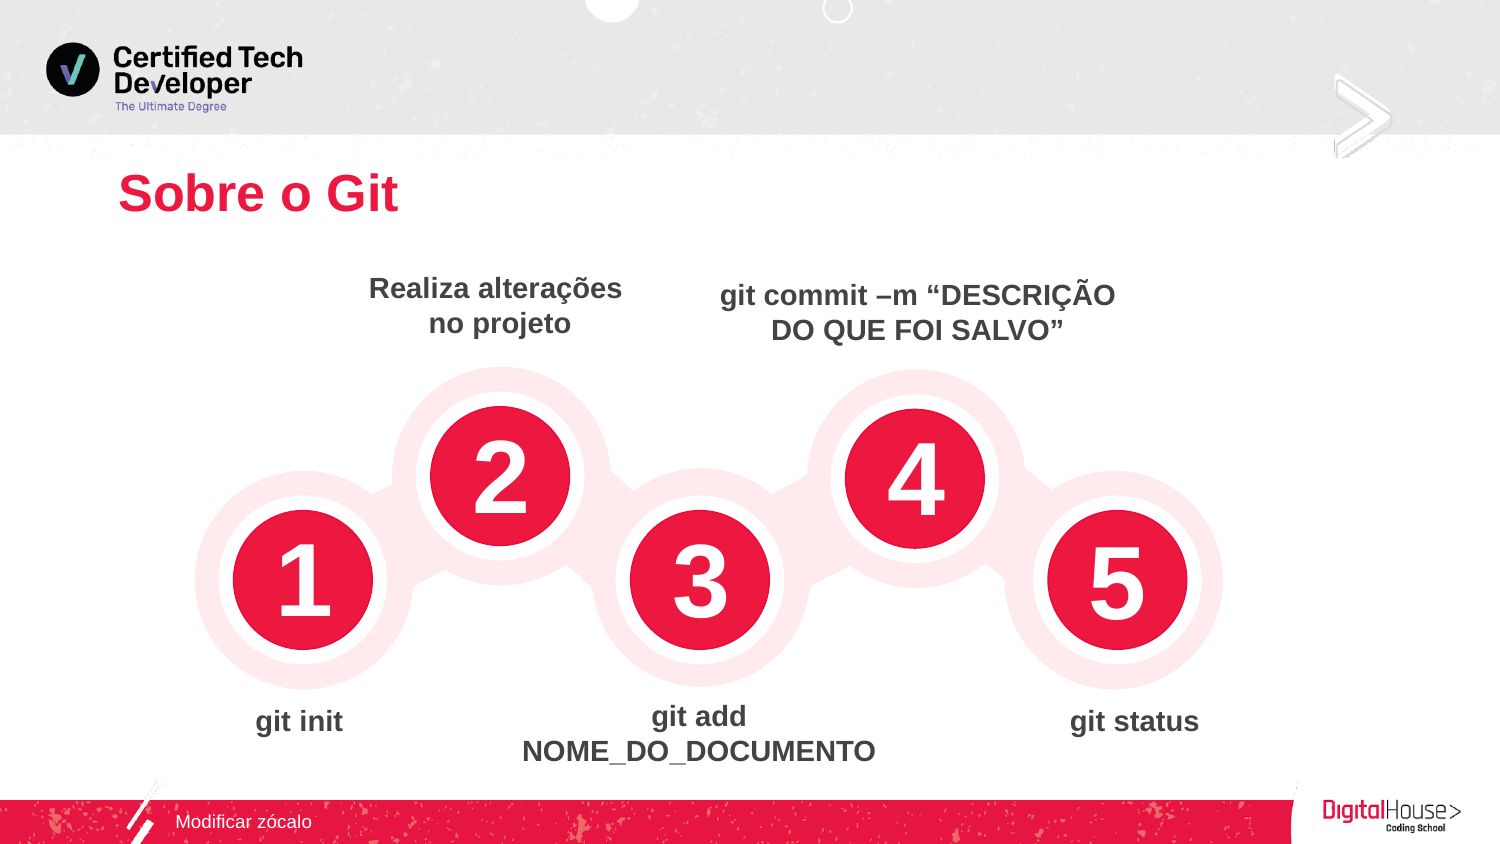

# Sobre o Git
Realiza alterações
no projeto
git commit –m “DESCRIÇÃO DO QUE FOI SALVO”

2
2

4
4

1
1
3
3
5
5

git add NOME_DO_DOCUMENTO
git init
git status